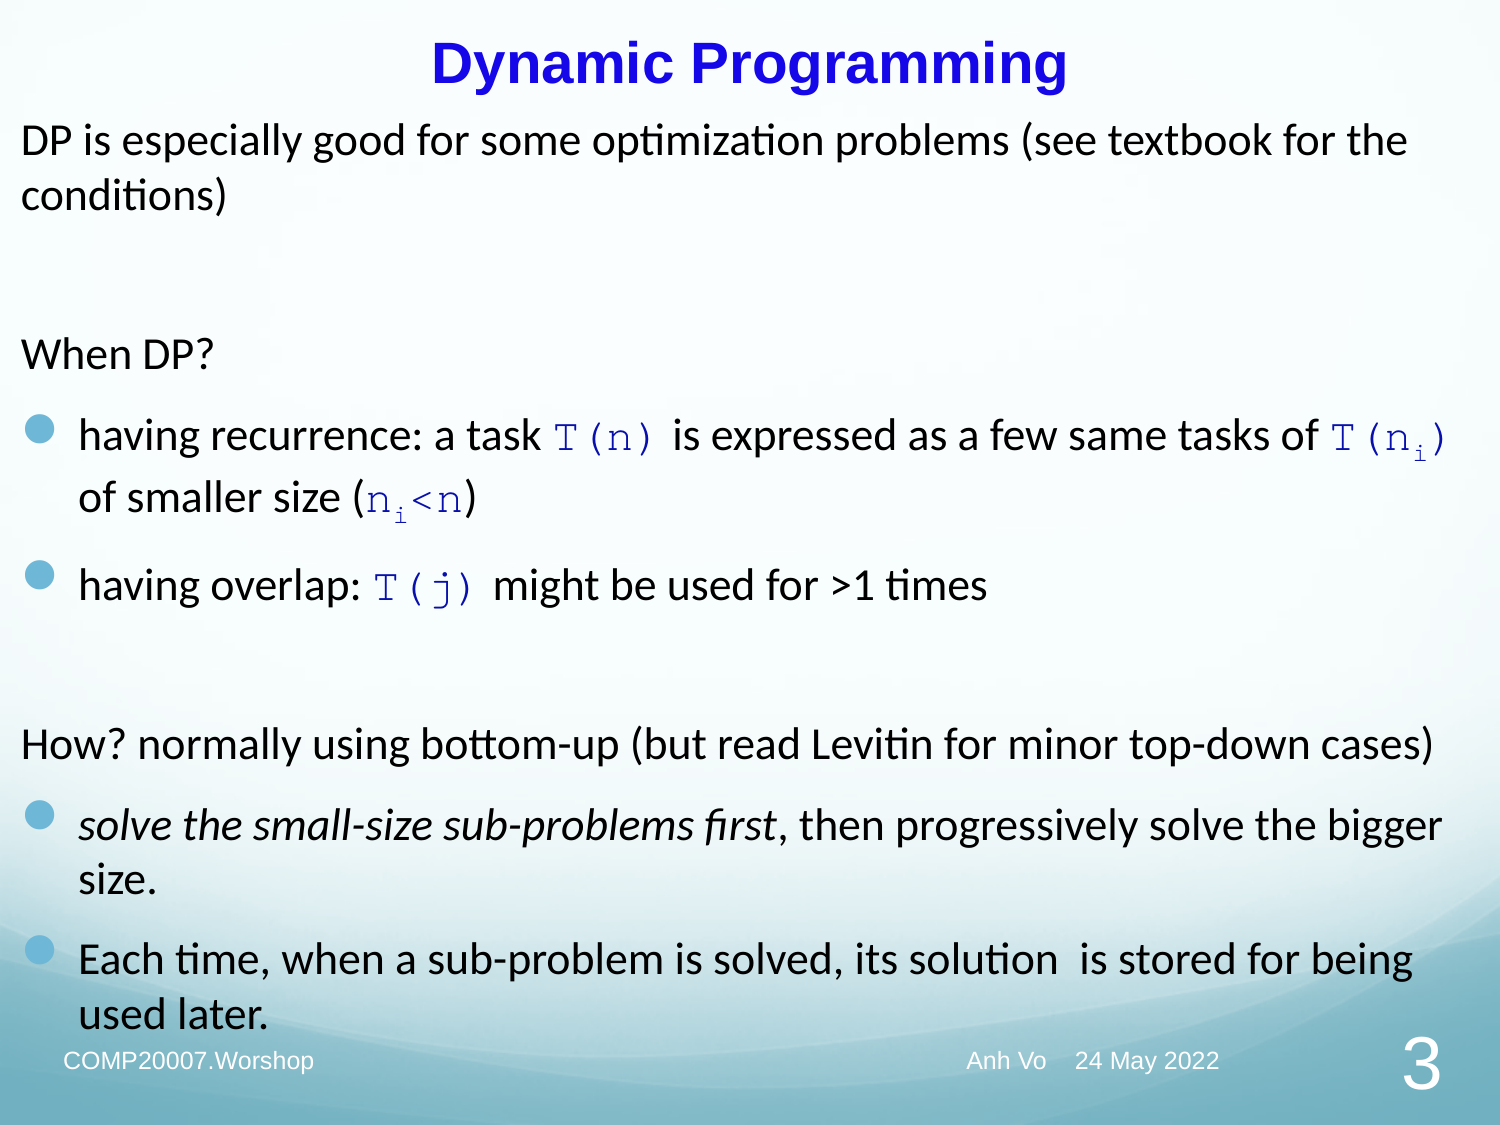

# Dynamic Programming
DP is especially good for some optimization problems (see textbook for the conditions)

When DP?
having recurrence: a task T(n) is expressed as a few same tasks of T(ni) of smaller size (ni<n)
having overlap: T(j) might be used for >1 times

How? normally using bottom-up (but read Levitin for minor top-down cases)
solve the small-size sub-problems first, then progressively solve the bigger size.
Each time, when a sub-problem is solved, its solution  is stored for being used later.

COMP20007.Worshop
Anh Vo    24 May 2022
3